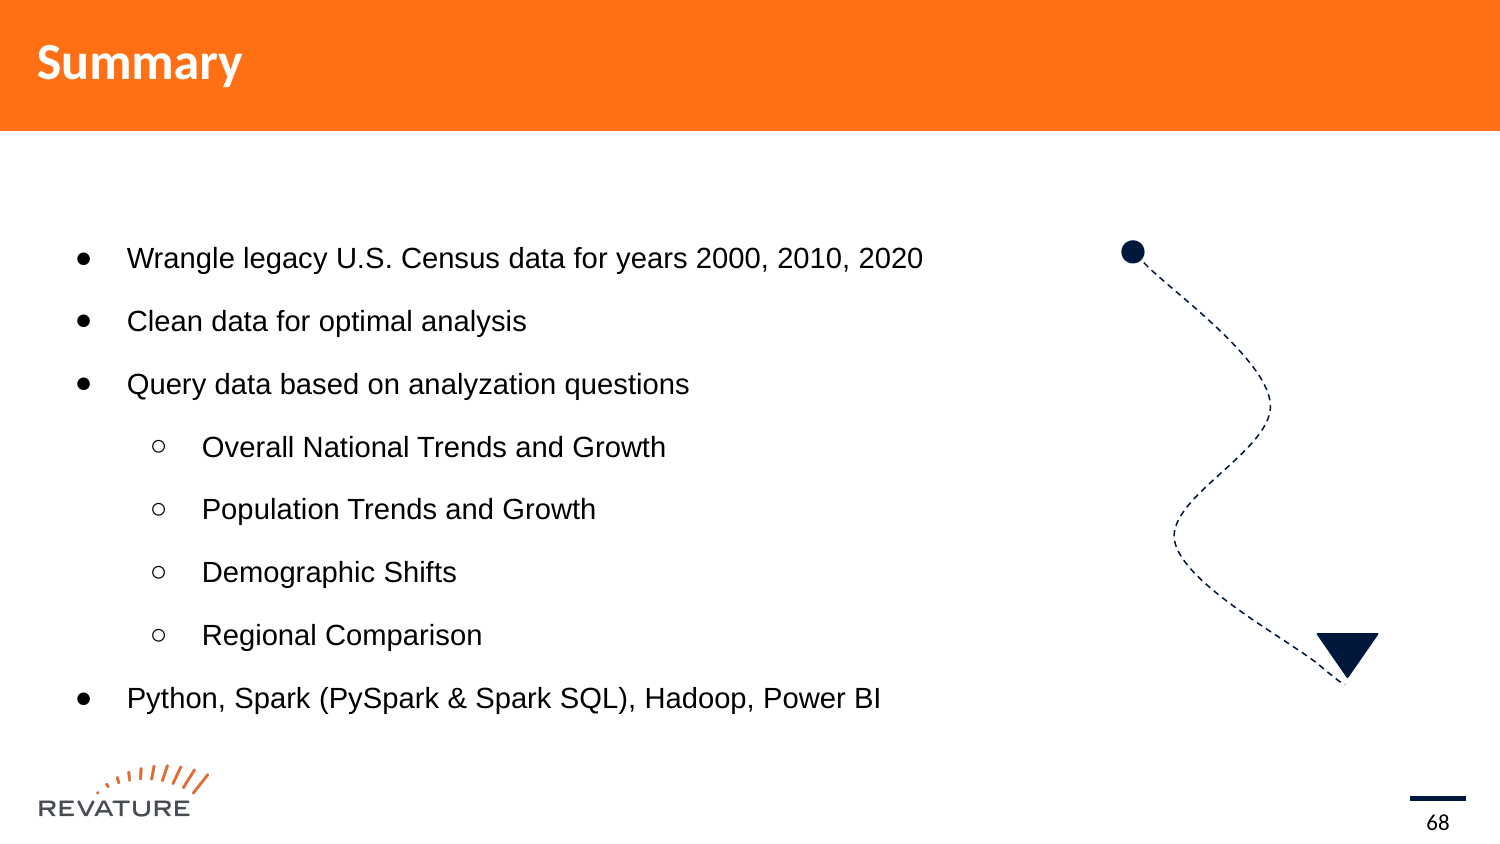

# Summary
Wrangle legacy U.S. Census data for years 2000, 2010, 2020
Clean data for optimal analysis
Query data based on analyzation questions
Overall National Trends and Growth
Population Trends and Growth
Demographic Shifts
Regional Comparison
Python, Spark (PySpark & Spark SQL), Hadoop, Power BI